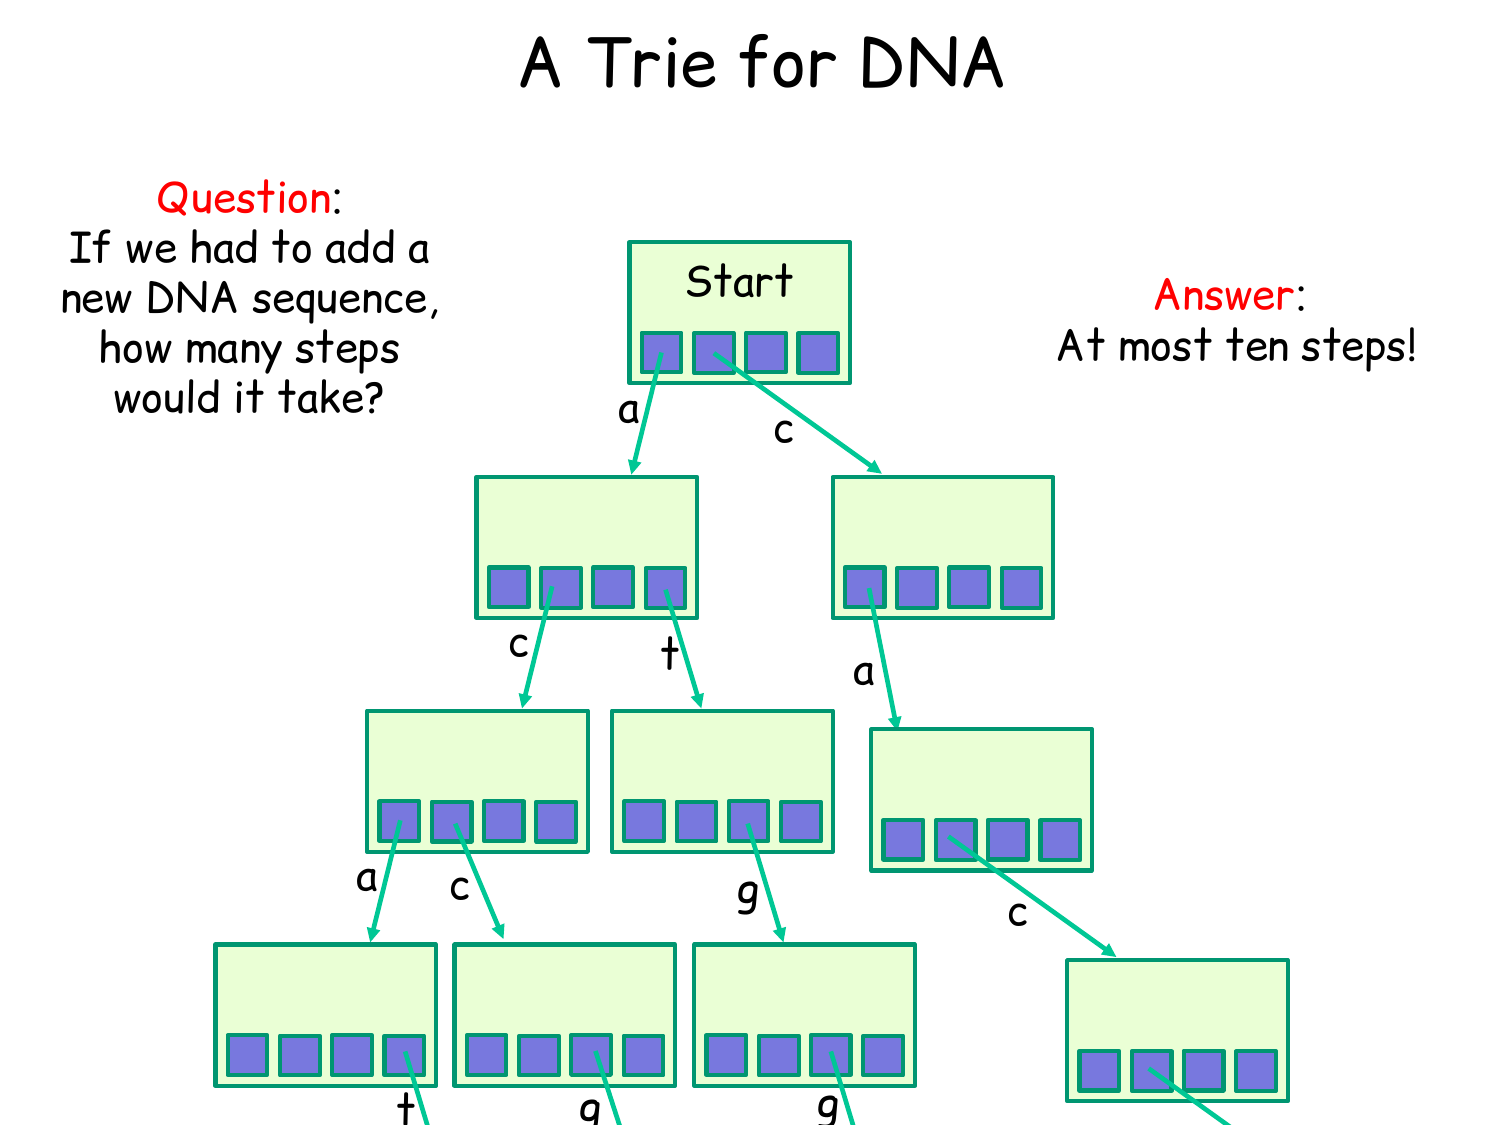

# A Trie for DNA
Question:
If we had to add a new DNA sequence, how many steps would it take?

Start

t

g

g

Answer:
 At most ten steps!
a
c

c

a

t

a

c
c

g
c